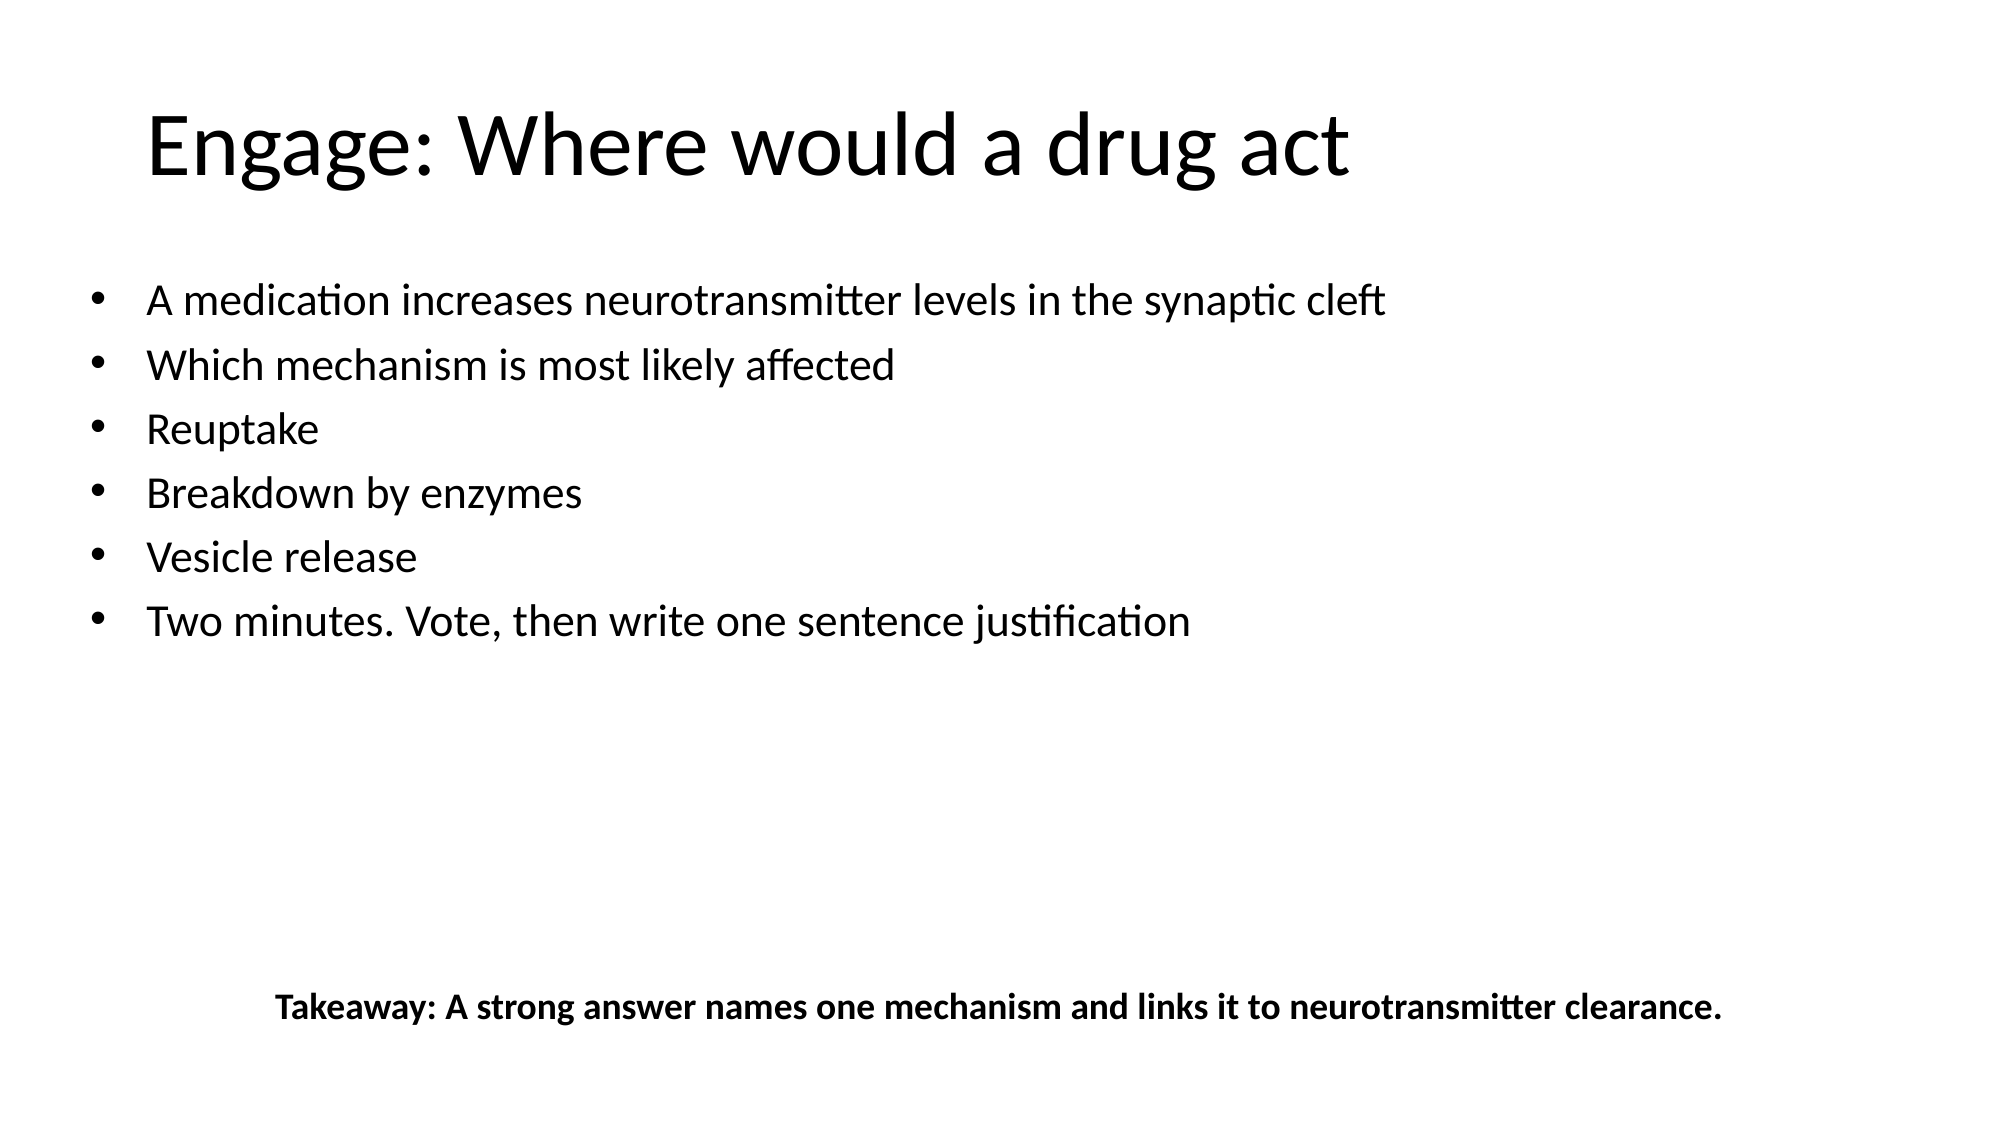

# Engage: Where would a drug act
A medication increases neurotransmitter levels in the synaptic cleft
Which mechanism is most likely affected
Reuptake
Breakdown by enzymes
Vesicle release
Two minutes. Vote, then write one sentence justification
Takeaway: A strong answer names one mechanism and links it to neurotransmitter clearance.